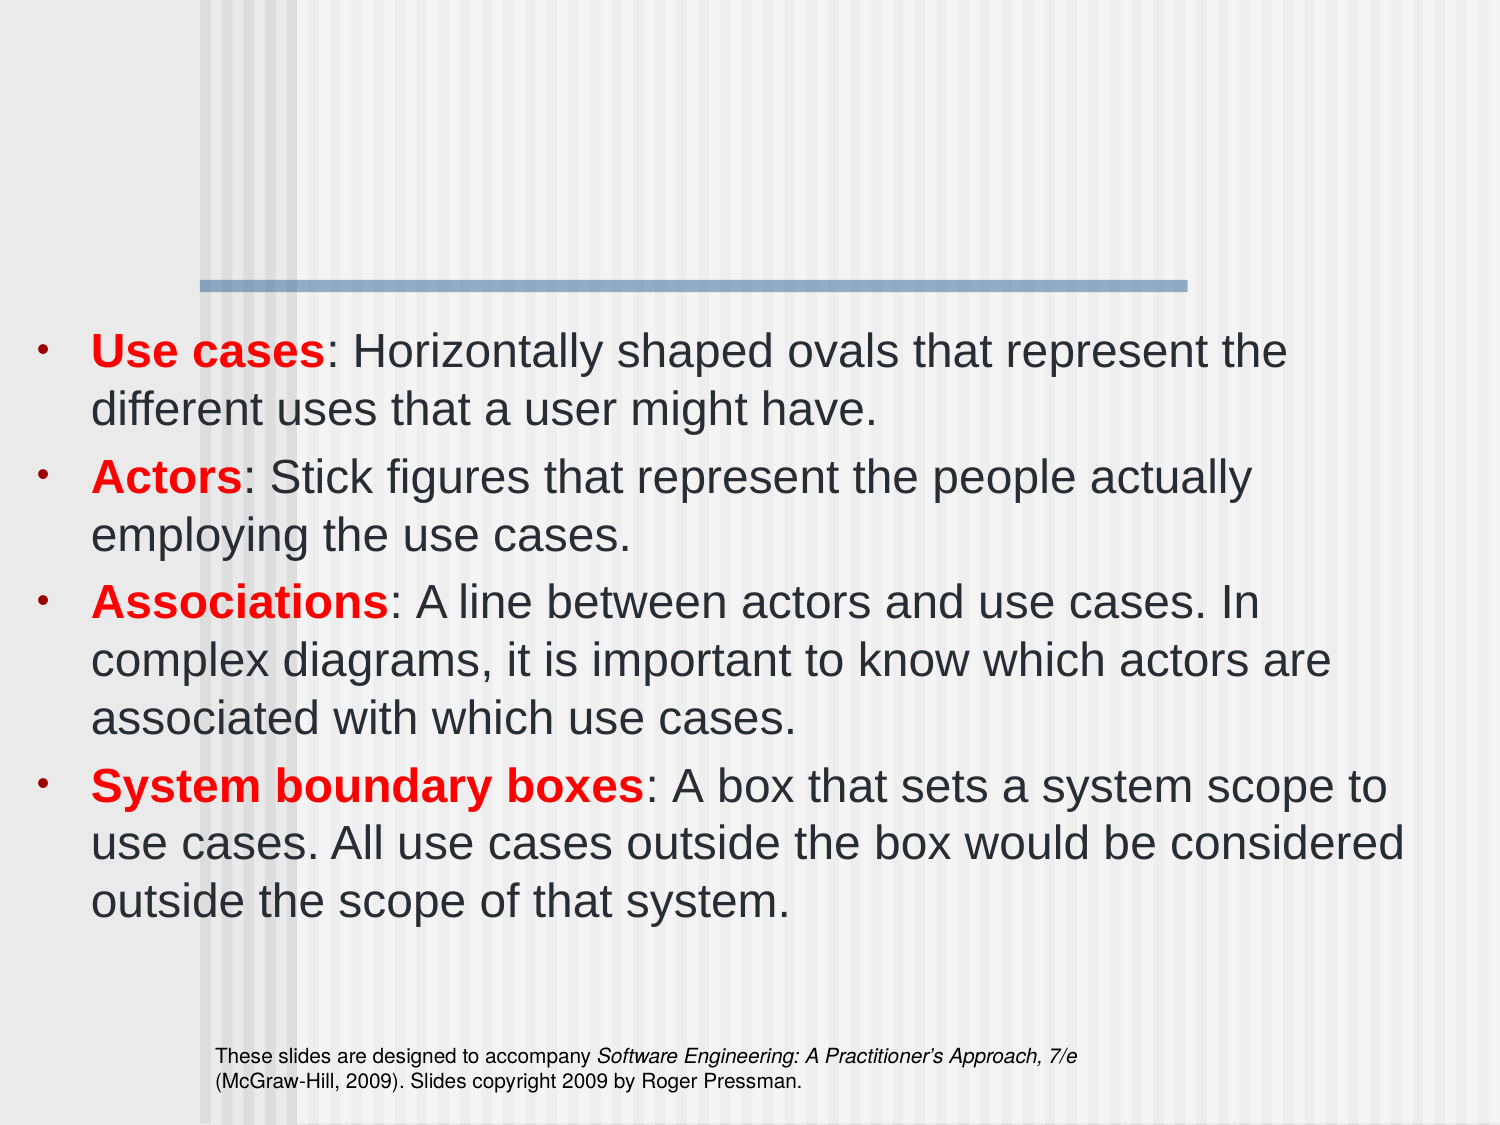

Use cases: Horizontally shaped ovals that represent the different uses that a user might have.
Actors: Stick figures that represent the people actually employing the use cases.
Associations: A line between actors and use cases. In complex diagrams, it is important to know which actors are associated with which use cases.
System boundary boxes: A box that sets a system scope to use cases. All use cases outside the box would be considered outside the scope of that system.
These slides are designed to accompany Software Engineering: A Practitioner’s Approach, 7/e (McGraw-Hill, 2009). Slides copyright 2009 by Roger Pressman.
32